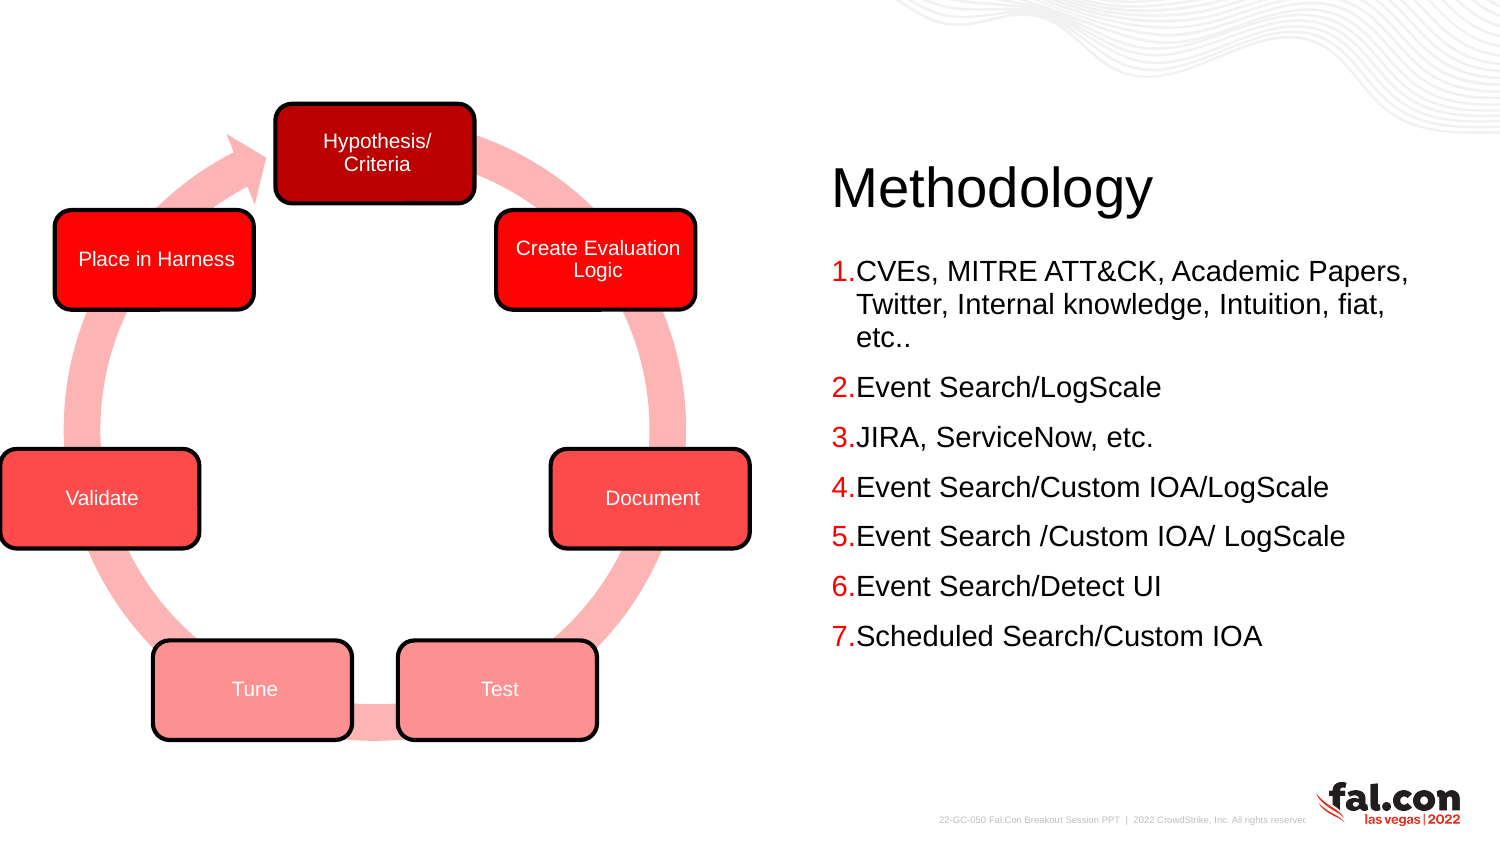

Hypothesis/Criteria
Create Evaluation Logic
Document
Test
Tune
Validate
Place in Harness
# Methodology
CVEs, MITRE ATT&CK, Academic Papers, Twitter, Internal knowledge, Intuition, fiat, etc..
Event Search/LogScale
JIRA, ServiceNow, etc.
Event Search/Custom IOA/LogScale
Event Search /Custom IOA/ LogScale
Event Search/Detect UI
Scheduled Search/Custom IOA

22-GC-050 Fal.Con Breakout Session PPT  |  2022 CrowdStrike, Inc. All rights reserved.